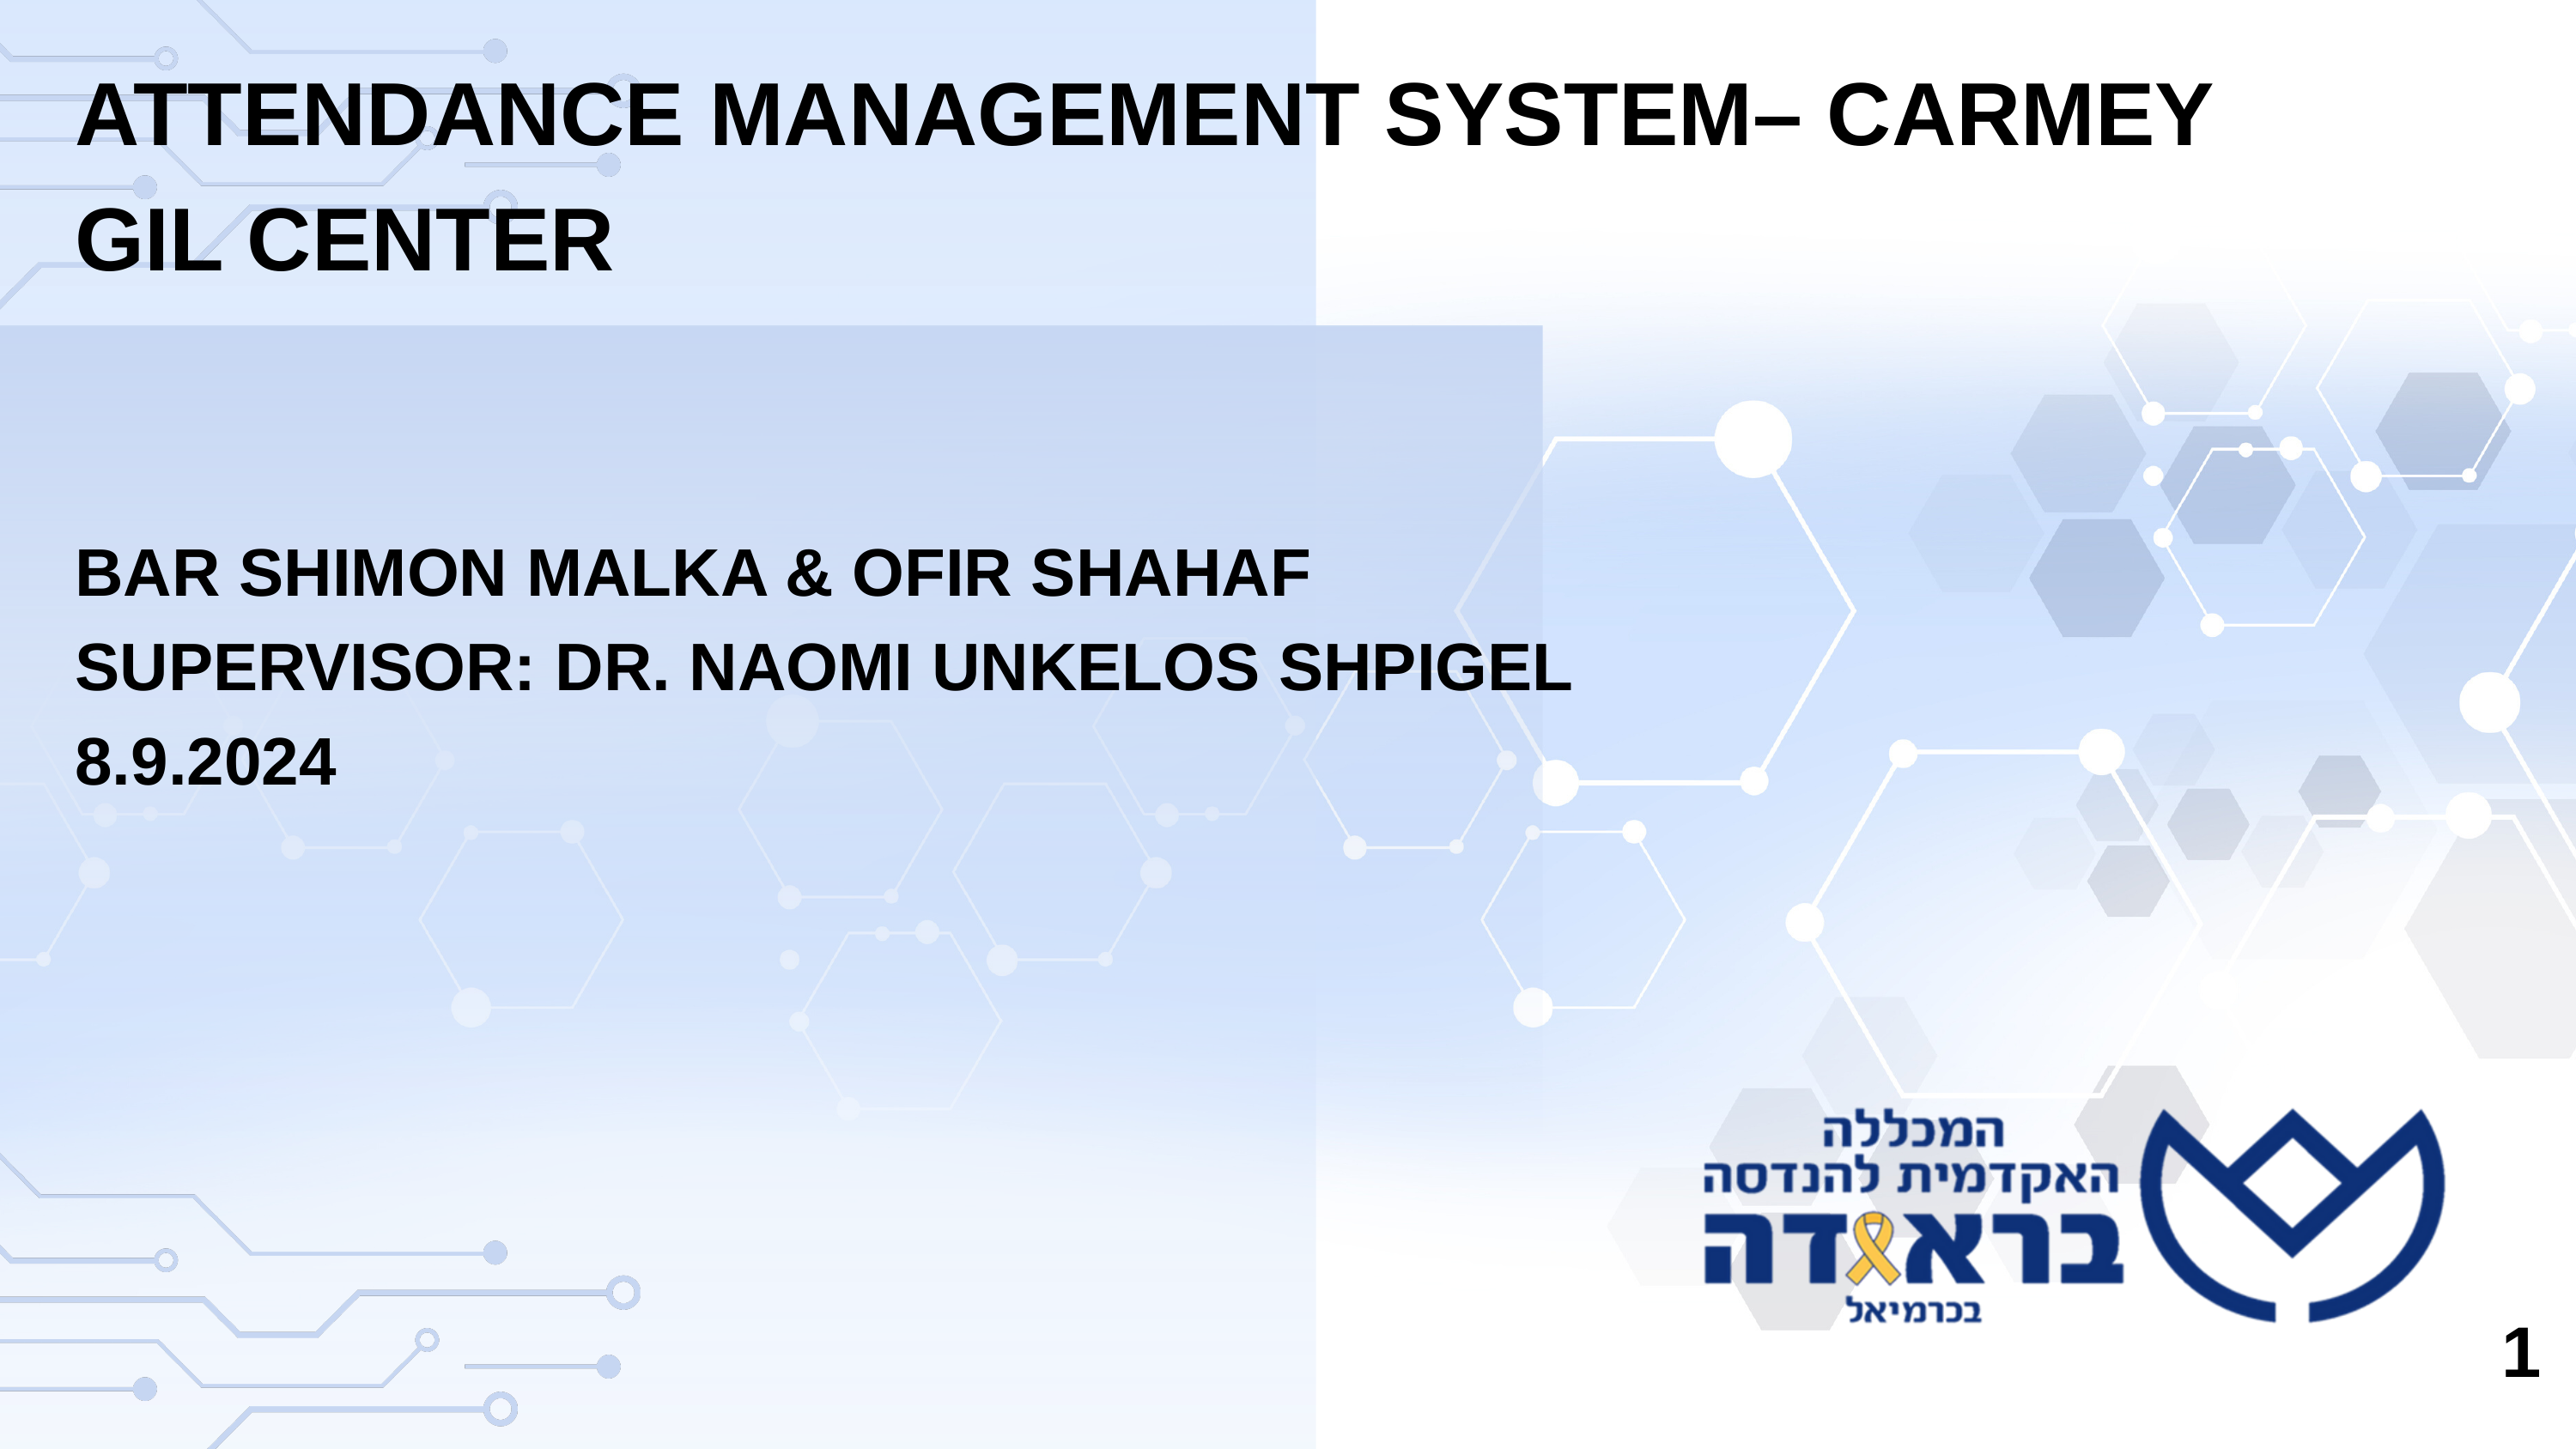

ATTENDANCE MANAGEMENT SYSTEM– CARMEY GIL CENTER

BAR SHIMON MALKA & OFIR SHAHAF
SUPERVISOR: DR. NAOMI UNKELOS SHPIGEL
8.9.2024

1